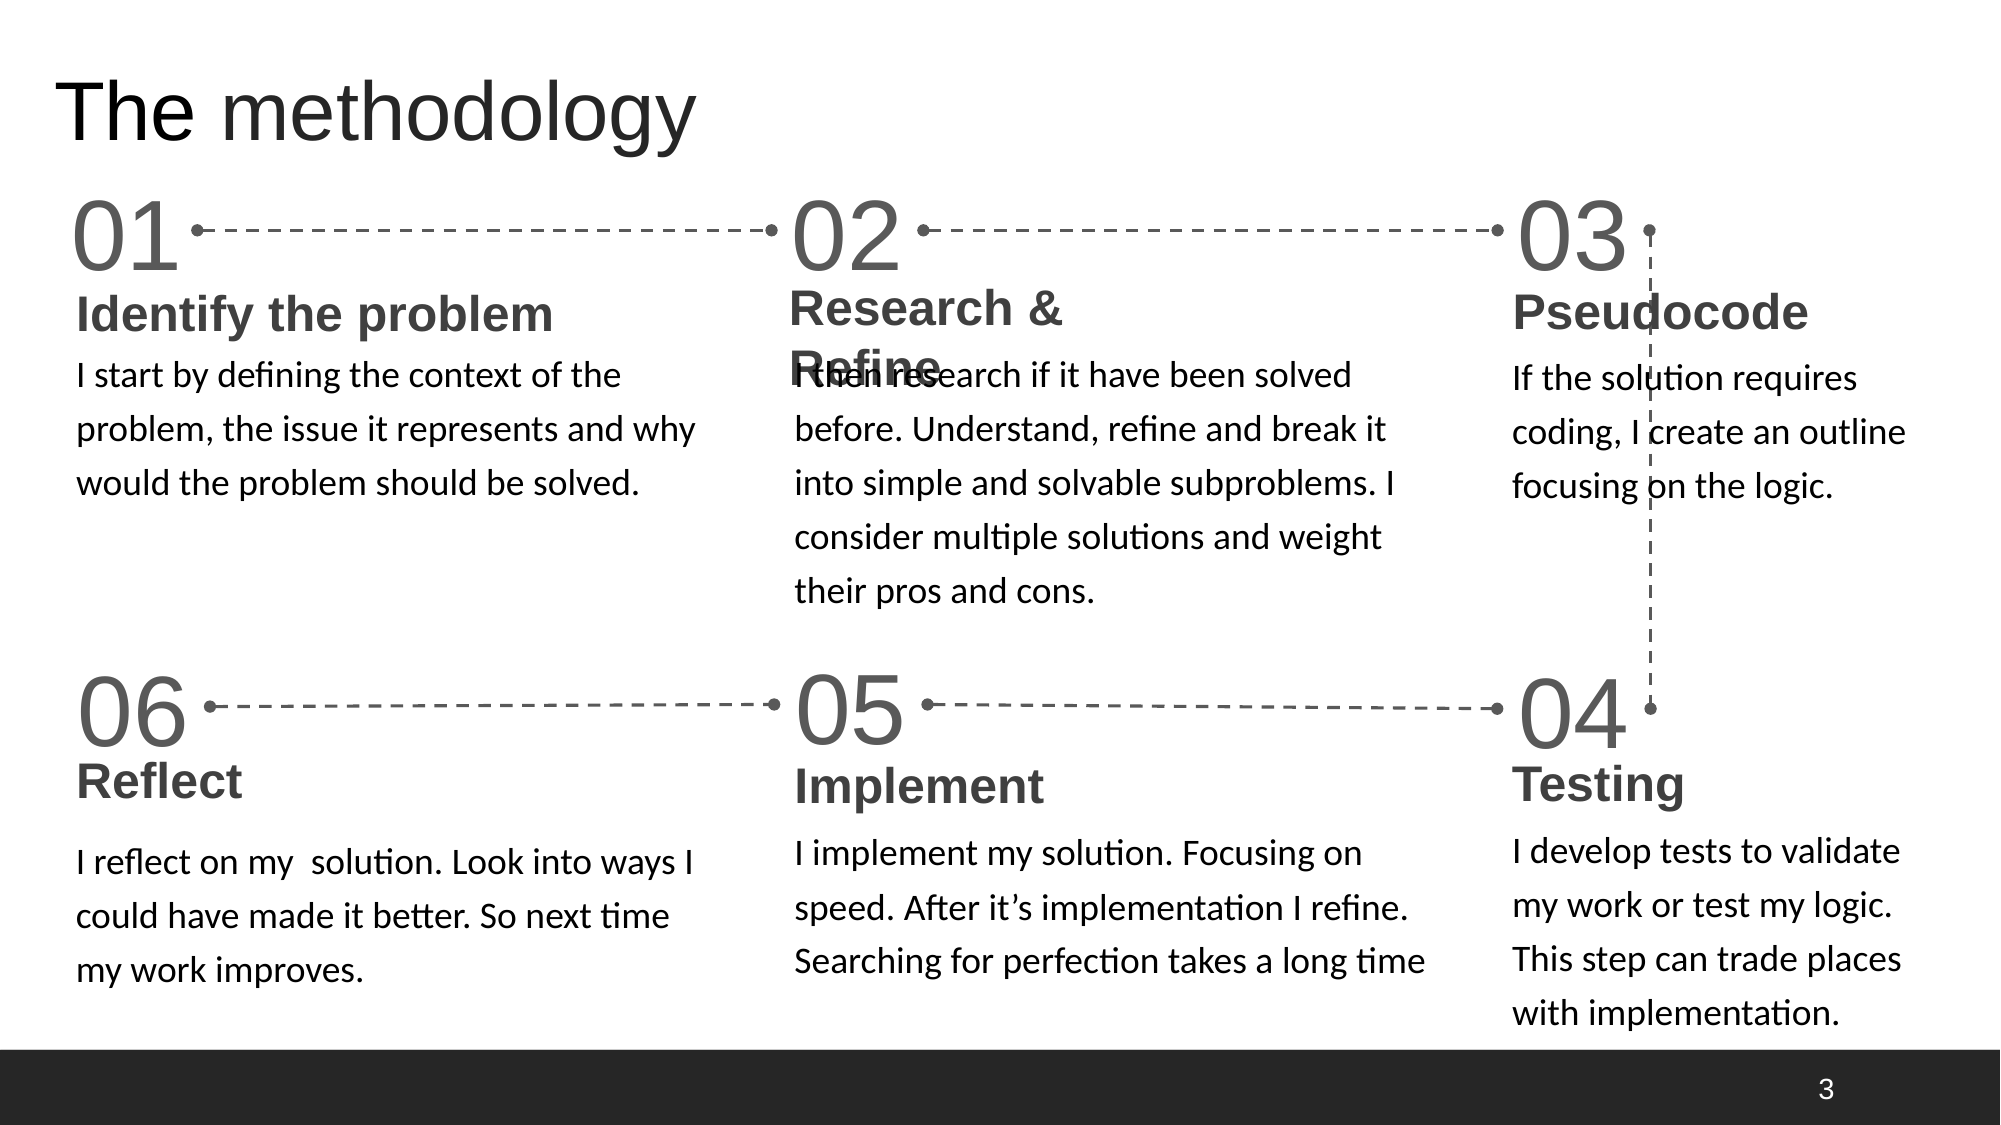

The methodology
01
02
03
05
06
04
Research & Refine
Pseudocode
Identify the problem
I start by defining the context of the problem, the issue it represents and why would the problem should be solved.
I then research if it have been solved before. Understand, refine and break it into simple and solvable subproblems. I consider multiple solutions and weight their pros and cons.
If the solution requires coding, I create an outline focusing on the logic.
Reflect
Testing
Implement
I develop tests to validate my work or test my logic. This step can trade places with implementation.
I implement my solution. Focusing on speed. After it’s implementation I refine. Searching for perfection takes a long time
I reflect on my  solution. Look into ways I could have made it better. So next time my work improves.
3